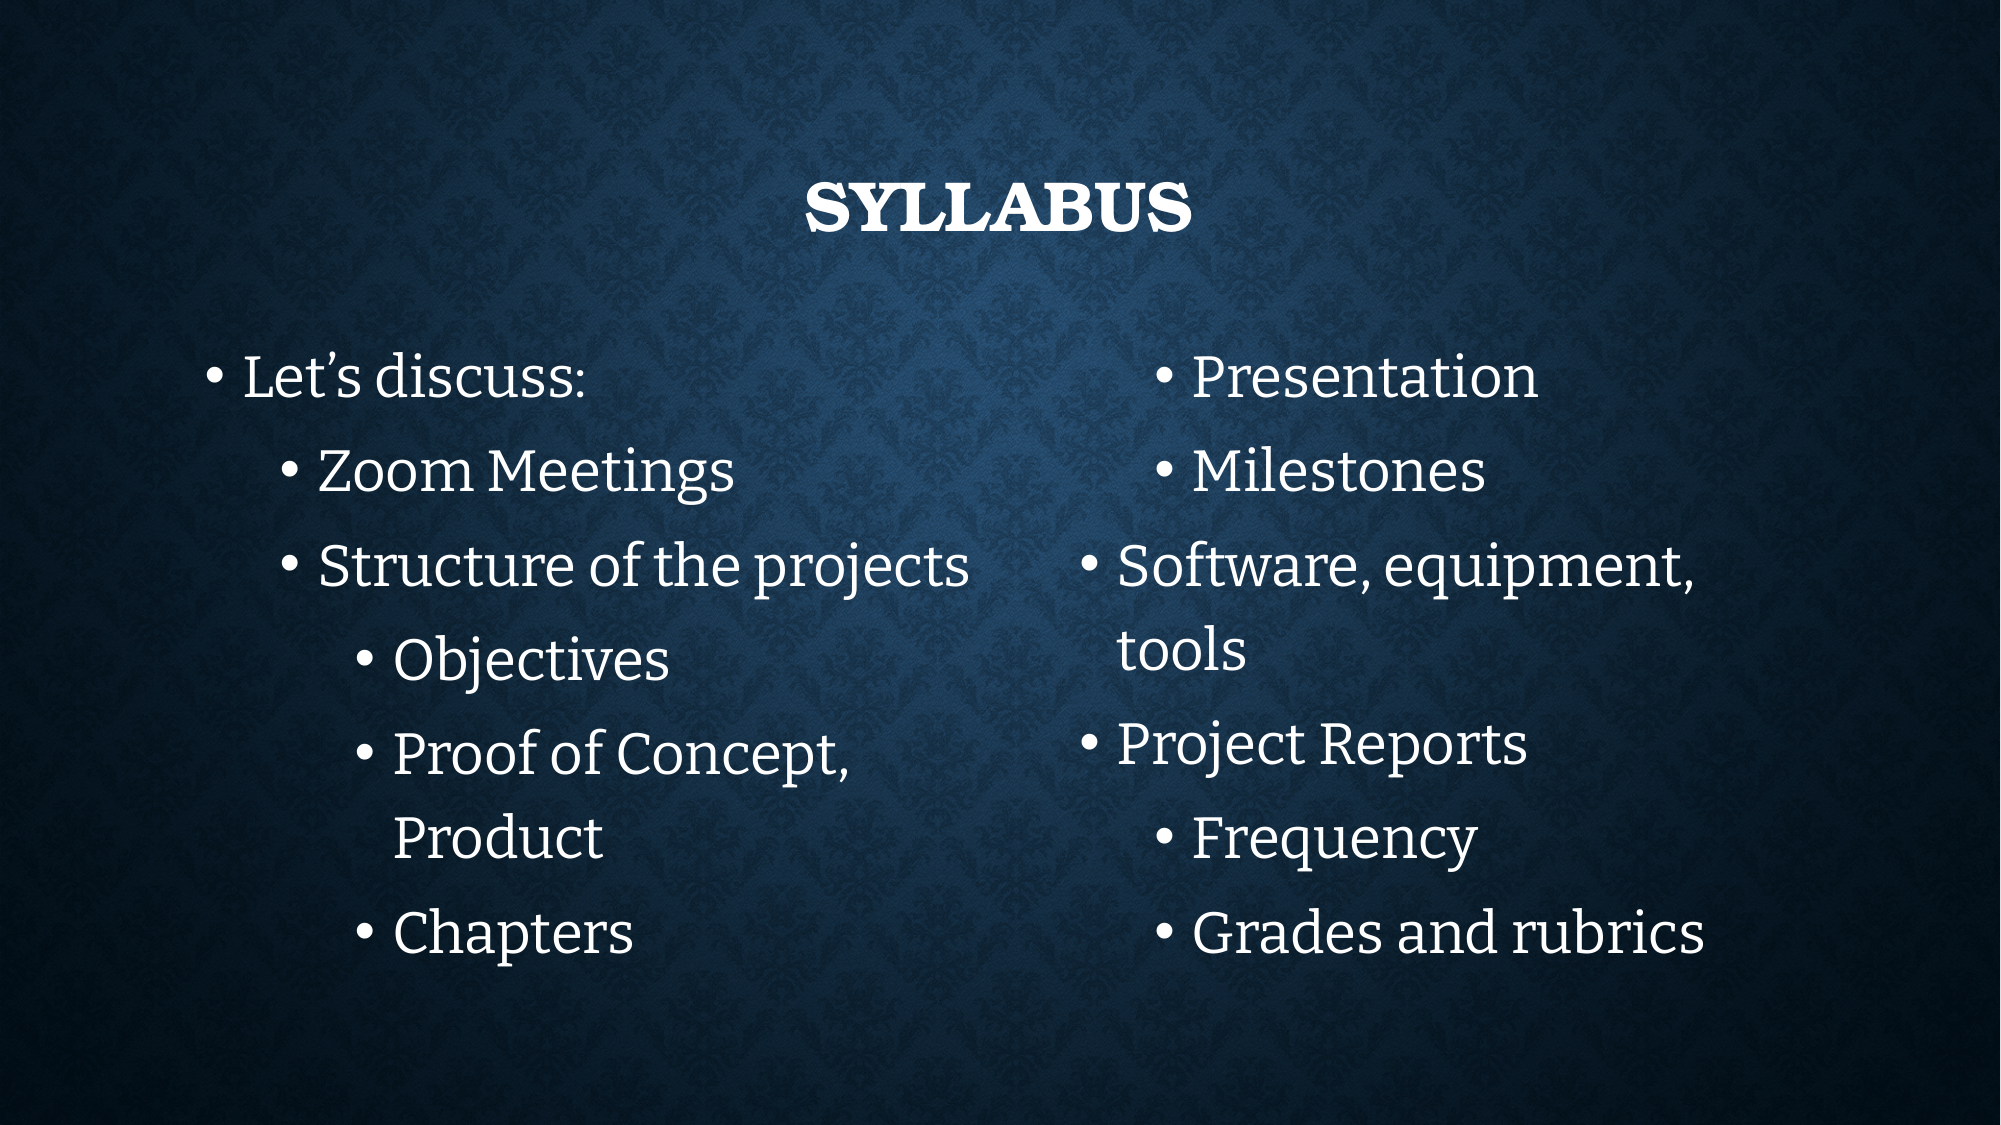

# Syllabus
Let’s discuss:
Zoom Meetings
Structure of the projects
Objectives
Proof of Concept, Product
Chapters
Presentation
Milestones
Software, equipment, tools
Project Reports
Frequency
Grades and rubrics